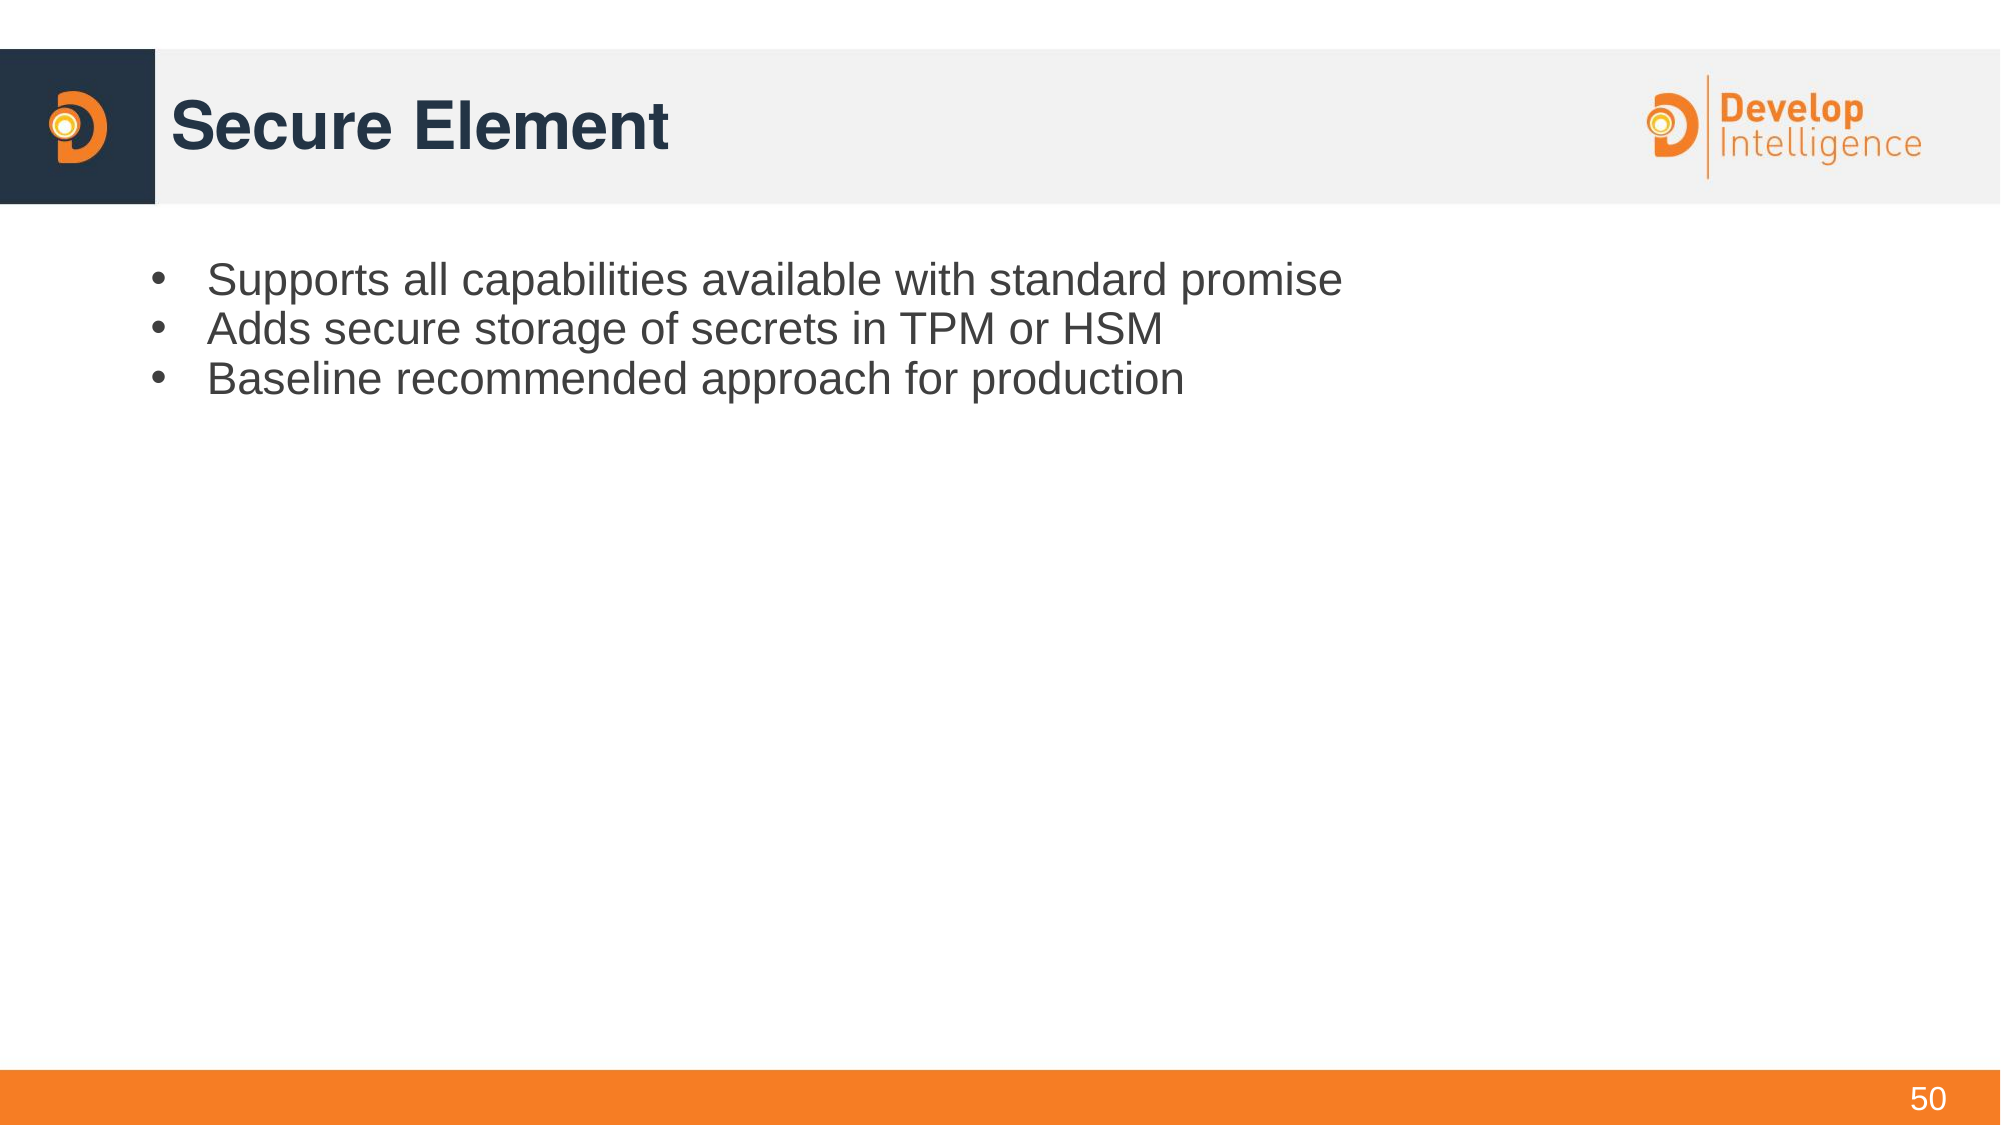

# Secure Element
Supports all capabilities available with standard promise
Adds secure storage of secrets in TPM or HSM
Baseline recommended approach for production

50